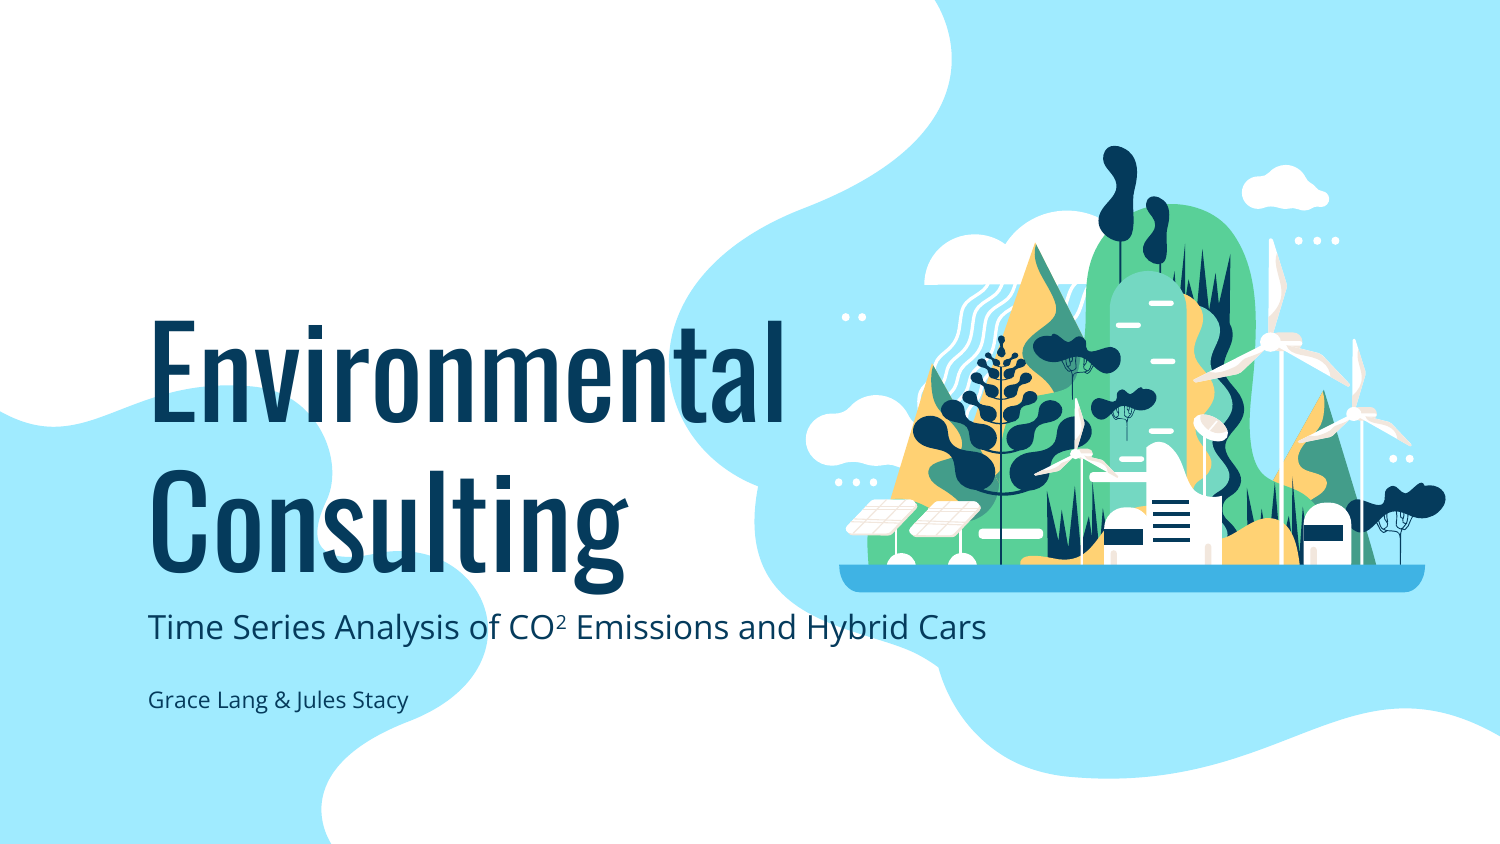

# Environmental Consulting
Time Series Analysis of CO2 Emissions and Hybrid Cars

Grace Lang & Jules Stacy